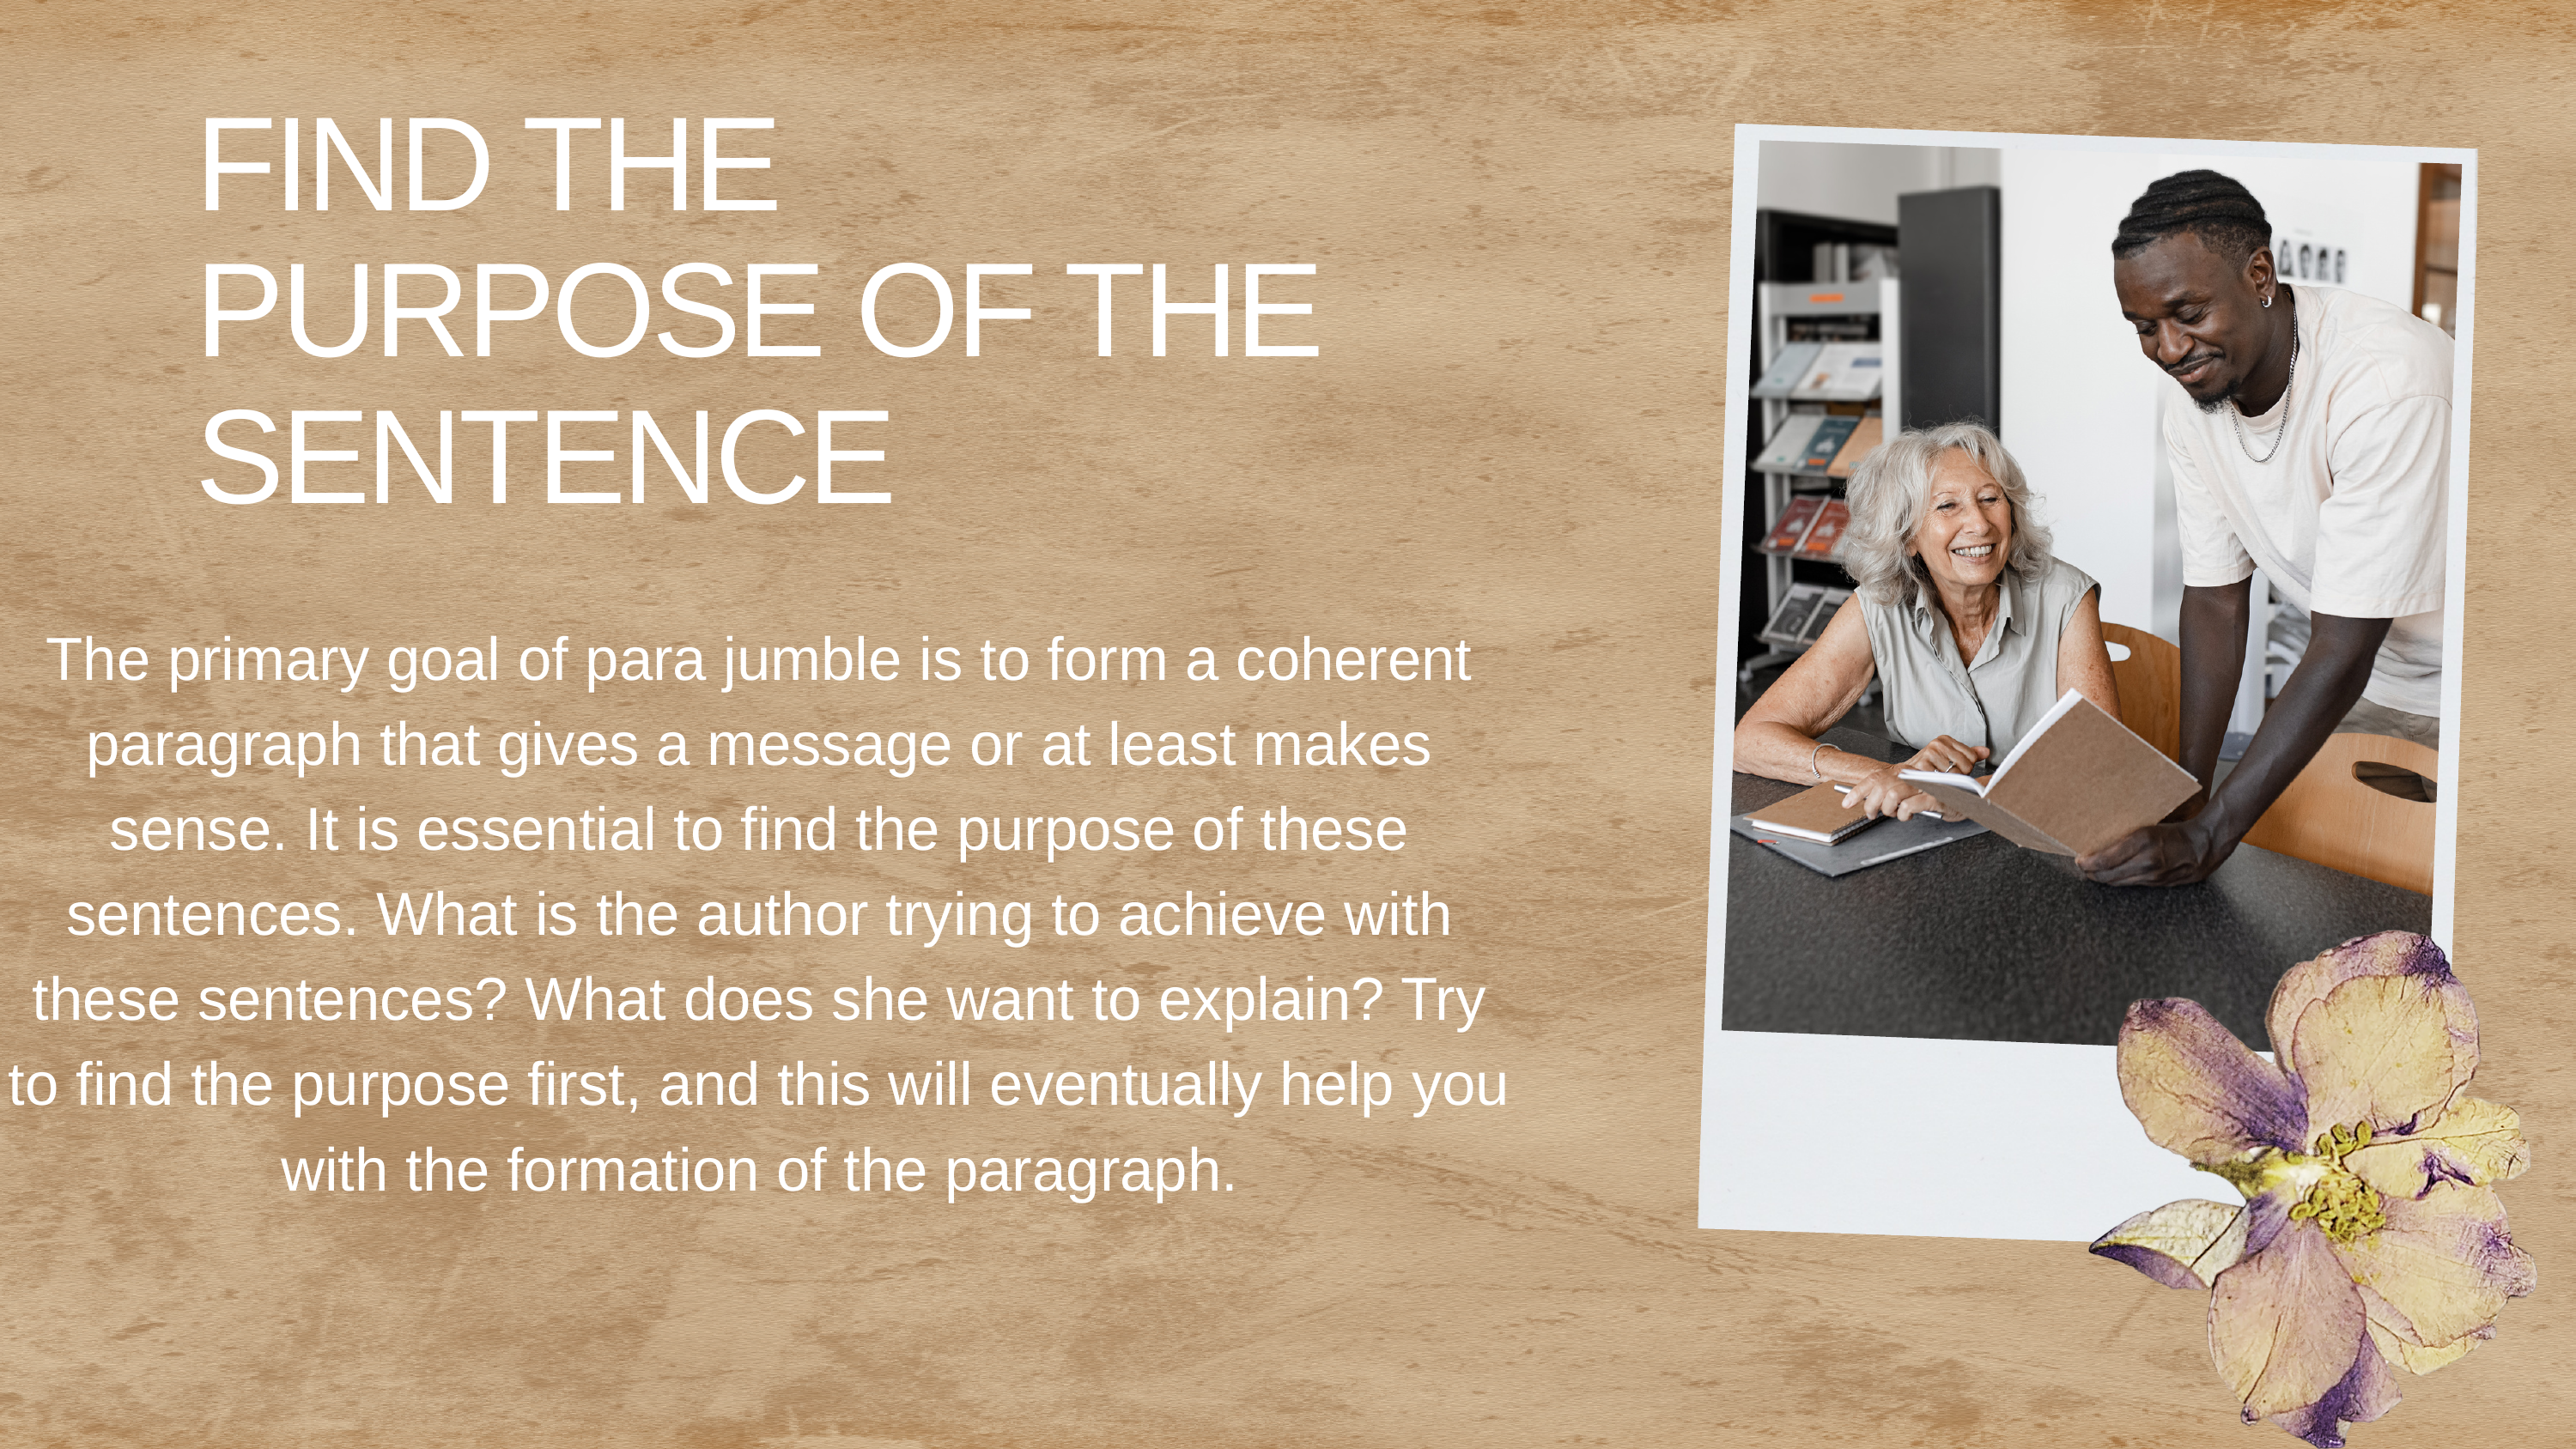

FIND THE PURPOSE OF THE SENTENCE

The primary goal of para jumble is to form a coherent paragraph that gives a message or at least makes sense. It is essential to find the purpose of these sentences. What is the author trying to achieve with these sentences? What does she want to explain? Try to find the purpose first, and this will eventually help you with the formation of the paragraph.